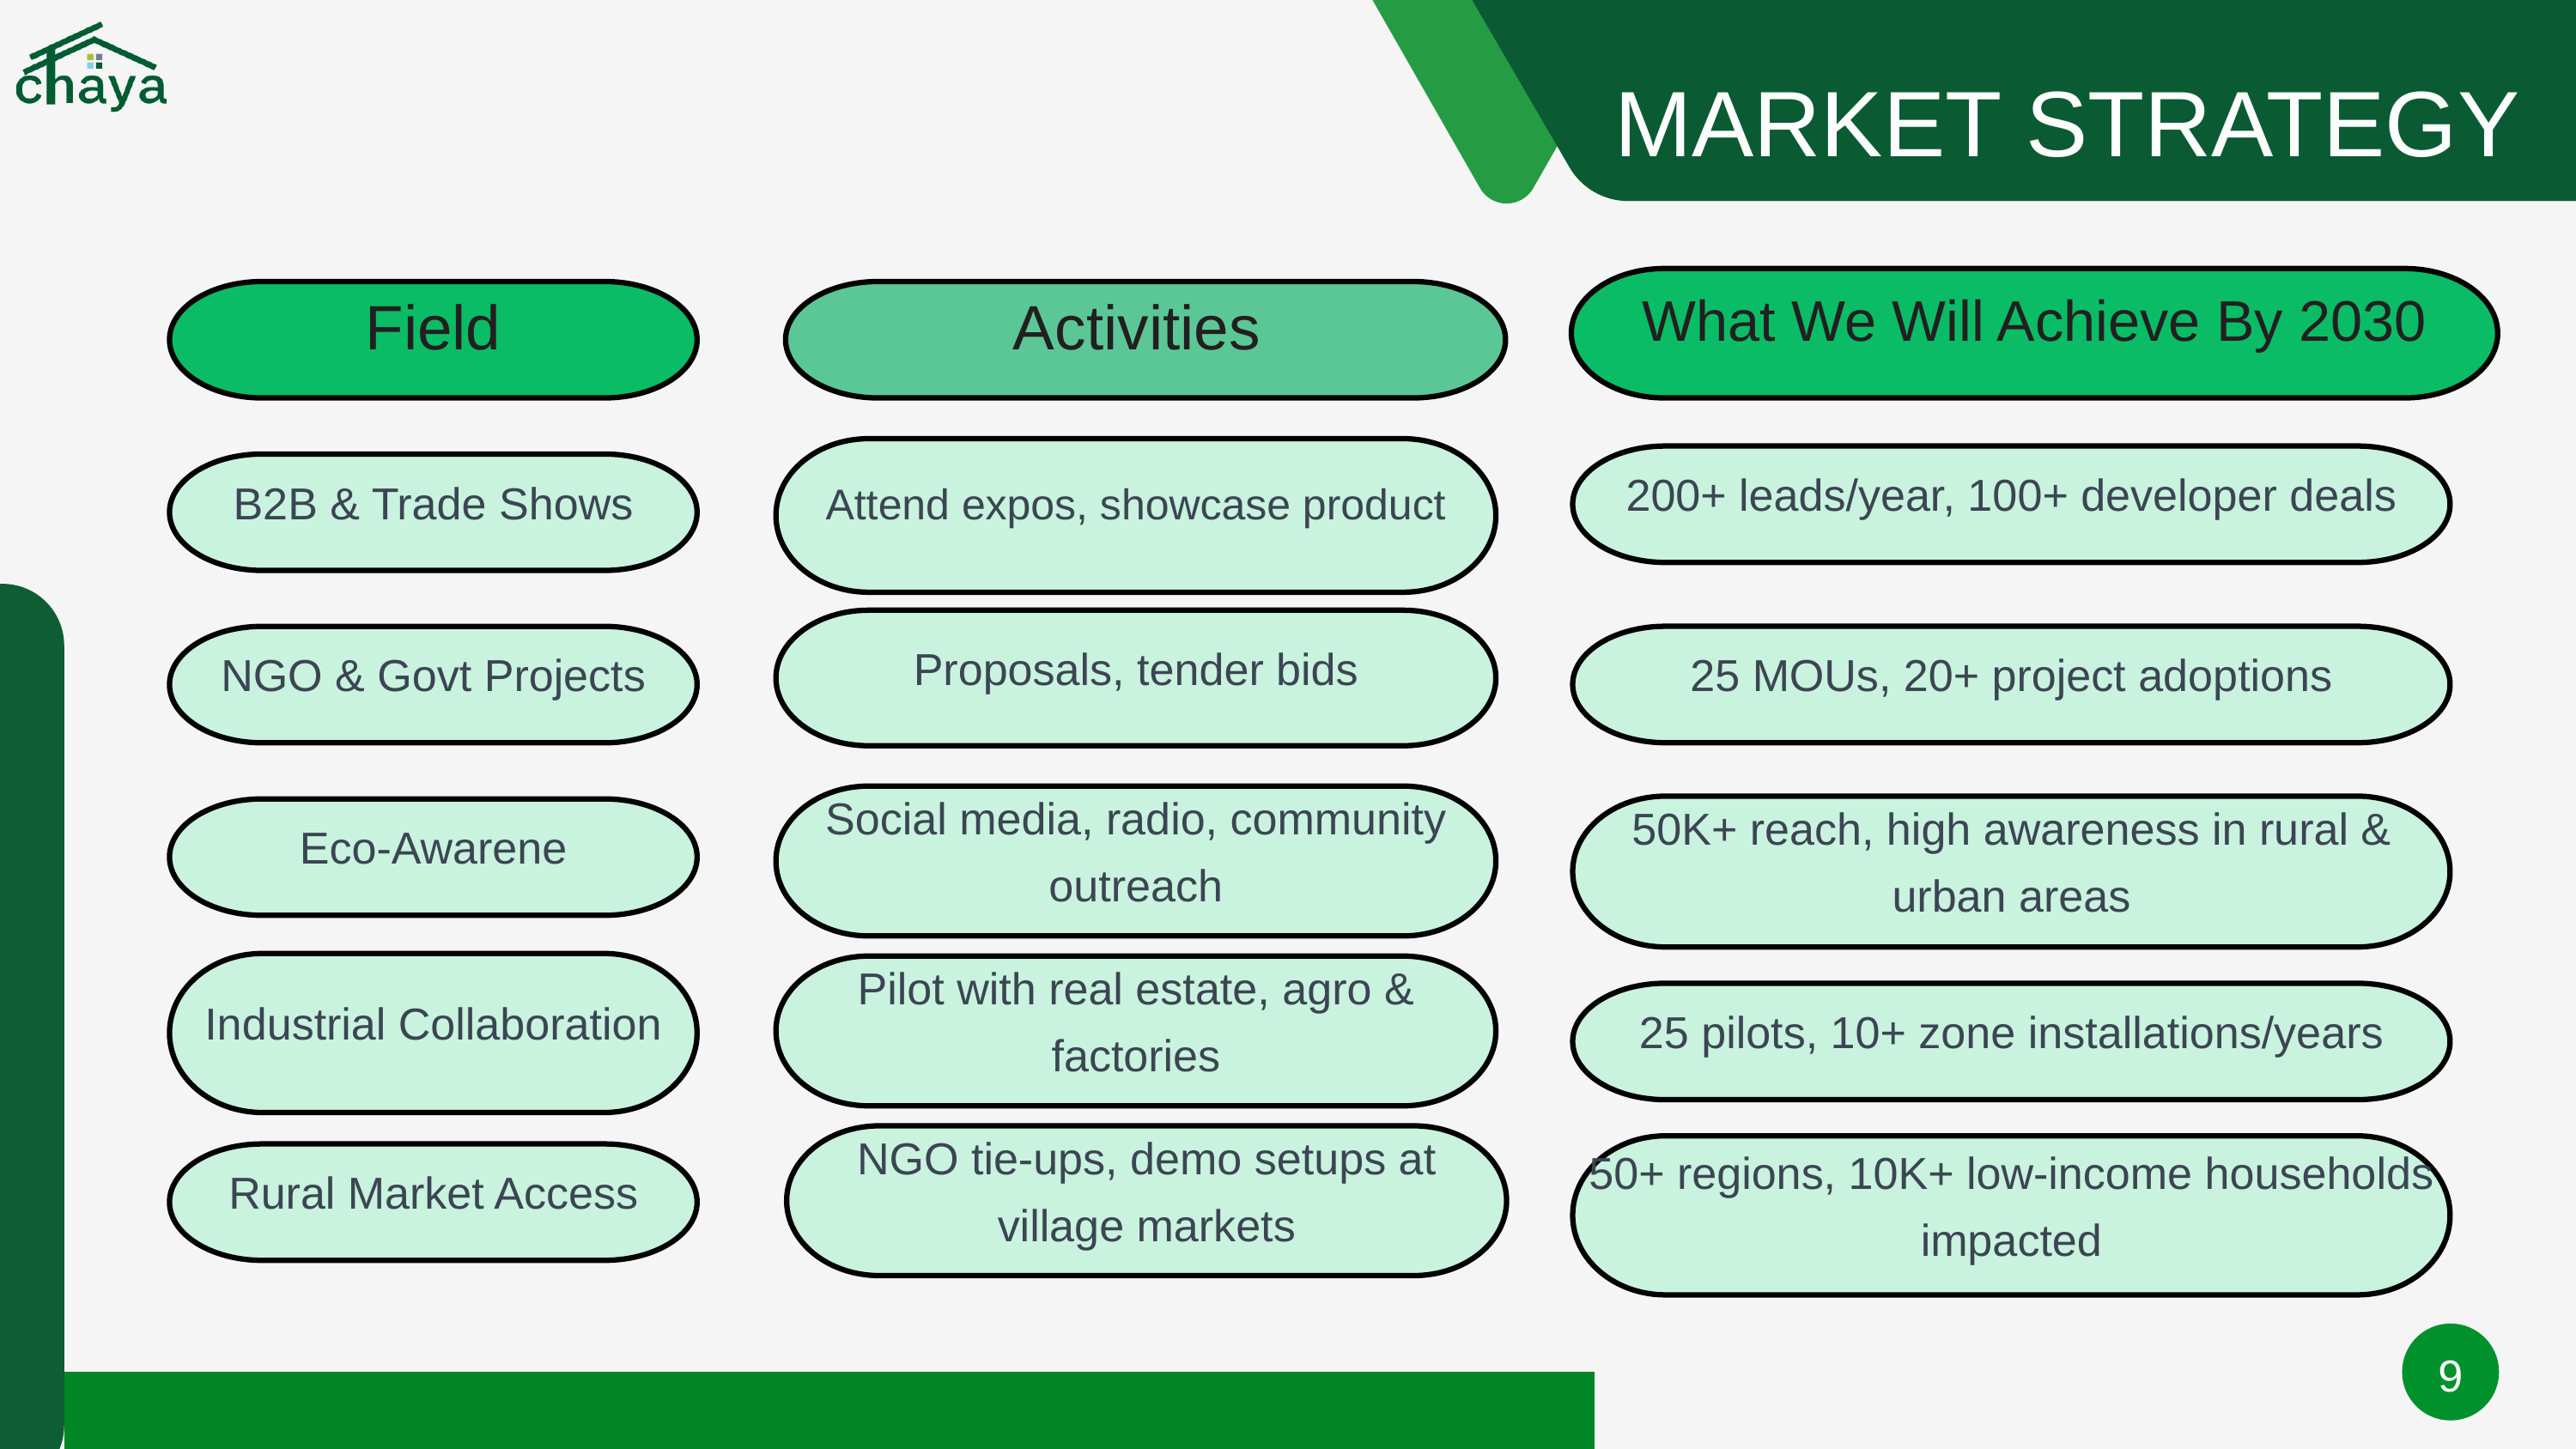

MARKET STRATEGY

What We Will Achieve By 2030

Field

Activities

Attend expos, showcase product

200+ leads/year, 100+ developer deals

B2B & Trade Shows

Proposals, tender bids

25 MOUs, 20+ project adoptions

NGO & Govt Projects

Social media, radio, community outreach

50K+ reach, high awareness in rural & urban areas

Eco-Awarene

Industrial Collaboration

Pilot with real estate, agro & factories

25 pilots, 10+ zone installations/years

NGO tie-ups, demo setups at village markets

50+ regions, 10K+ low-income households impacted

Rural Market Access

9